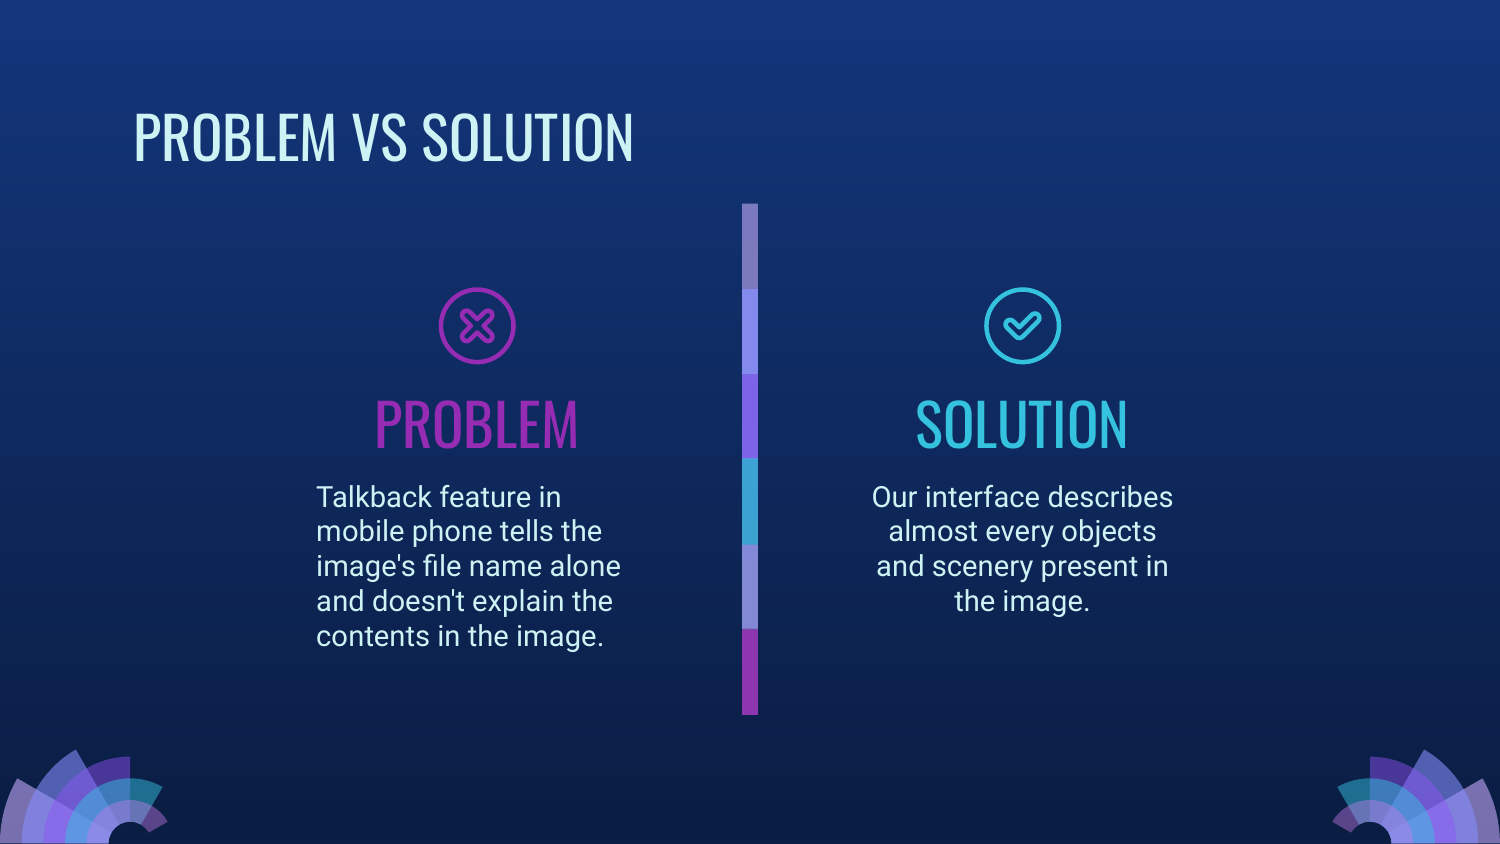

PROBLEM VS SOLUTION

PROBLEM
# SOLUTION
Talkback feature in mobile phone tells the image's file name alone and doesn't explain the contents in the image.
Our interface describes almost every objects and scenery present in the image.